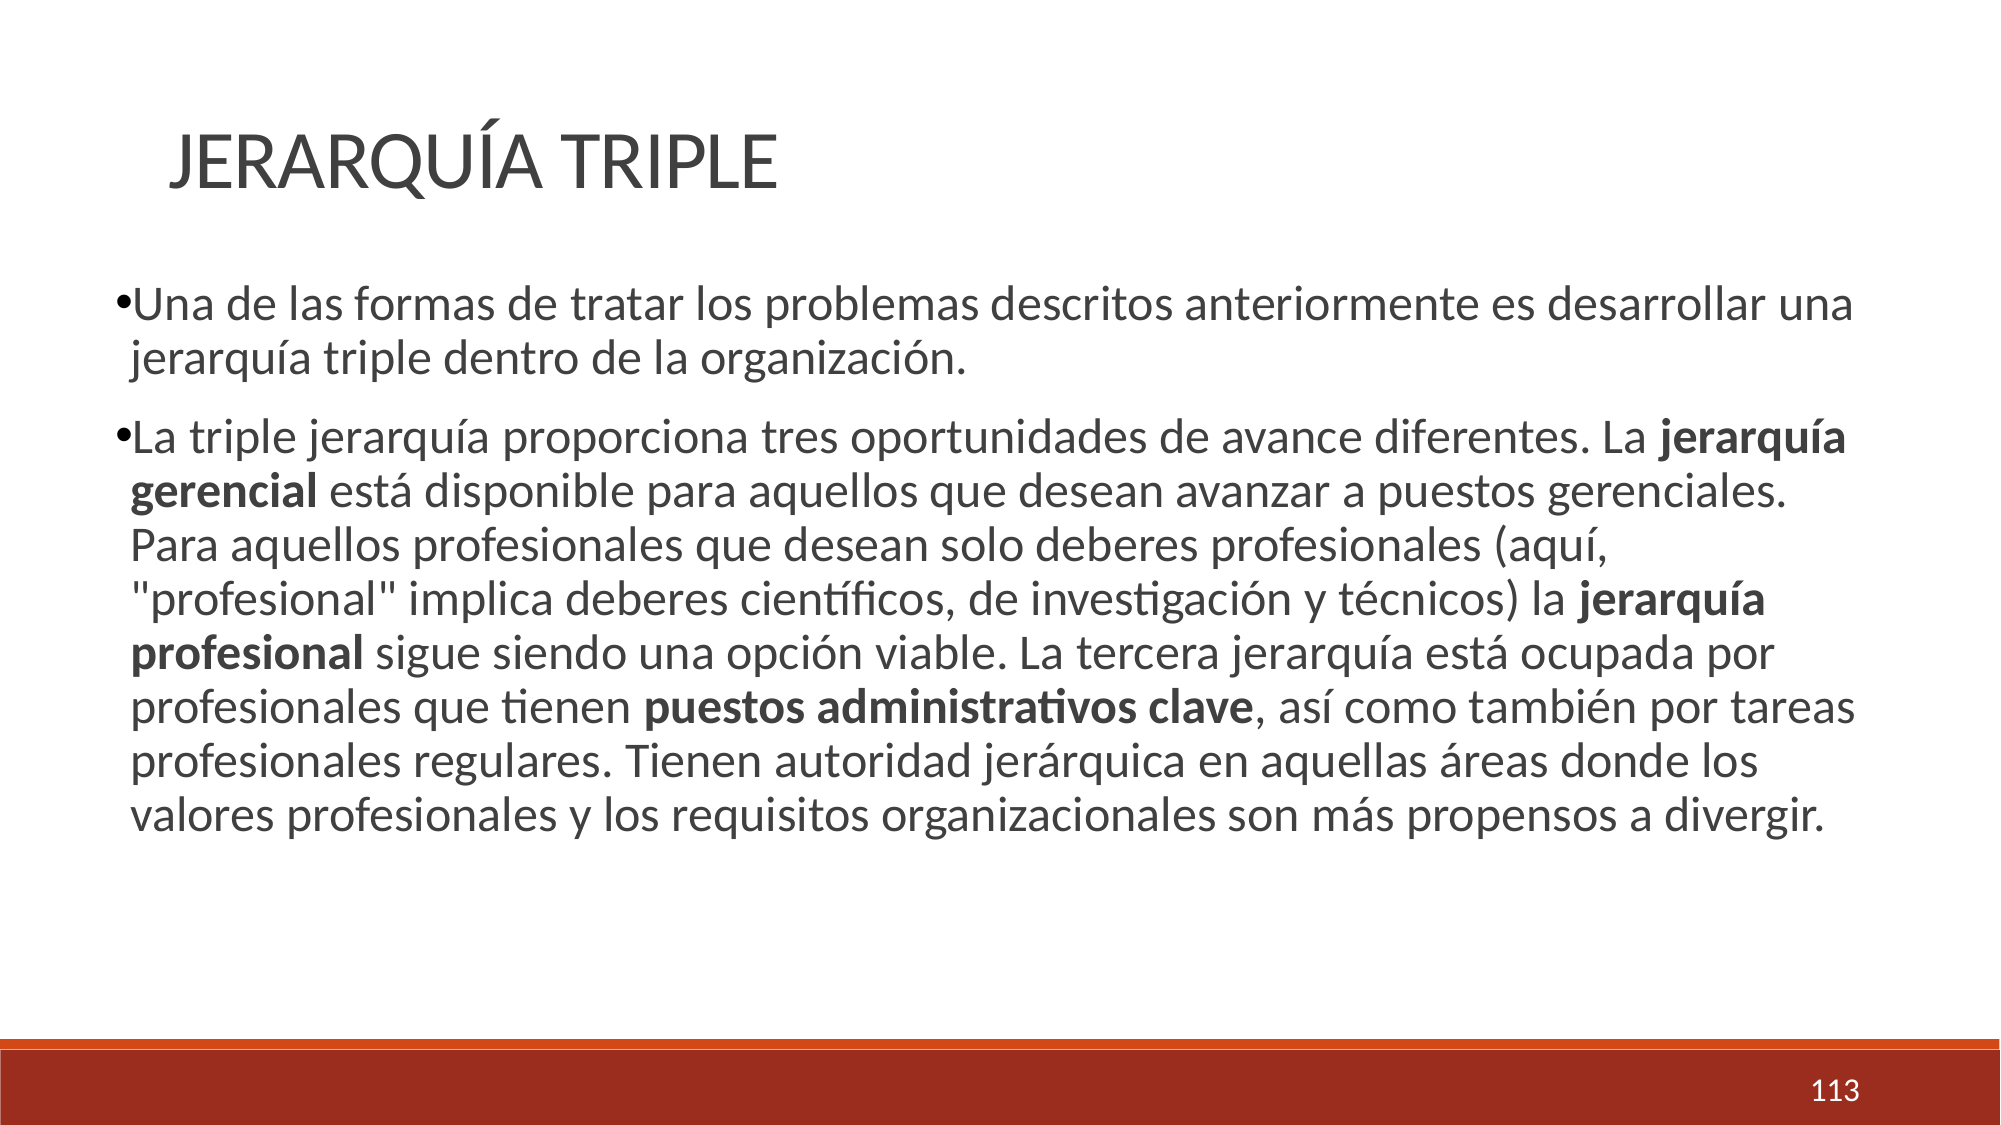

JERARQUÍA TRIPLE
Una de las formas de tratar los problemas descritos anteriormente es desarrollar una jerarquía triple dentro de la organización.
La triple jerarquía proporciona tres oportunidades de avance diferentes. La jerarquía gerencial está disponible para aquellos que desean avanzar a puestos gerenciales. Para aquellos profesionales que desean solo deberes profesionales (aquí, "profesional" implica deberes científicos, de investigación y técnicos) la jerarquía profesional sigue siendo una opción viable. La tercera jerarquía está ocupada por profesionales que tienen puestos administrativos clave, así como también por tareas profesionales regulares. Tienen autoridad jerárquica en aquellas áreas donde los valores profesionales y los requisitos organizacionales son más propensos a divergir.
113